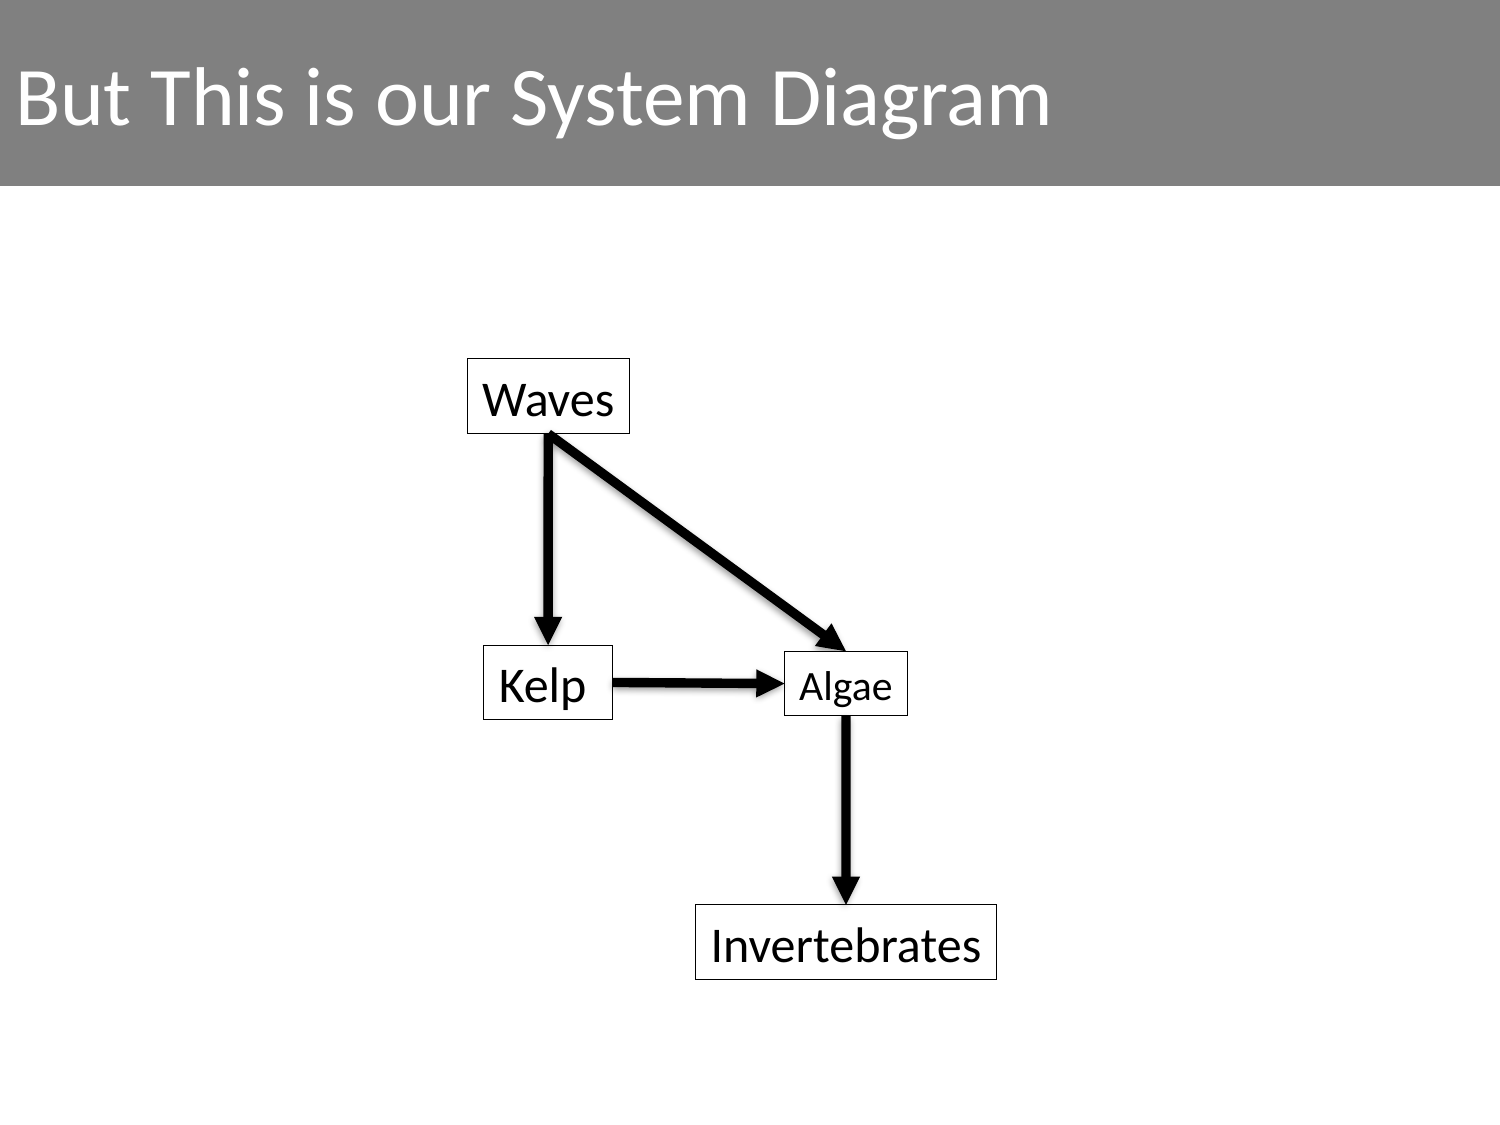

# But This is our System Diagram
Waves
Kelp
Algae
Invertebrates